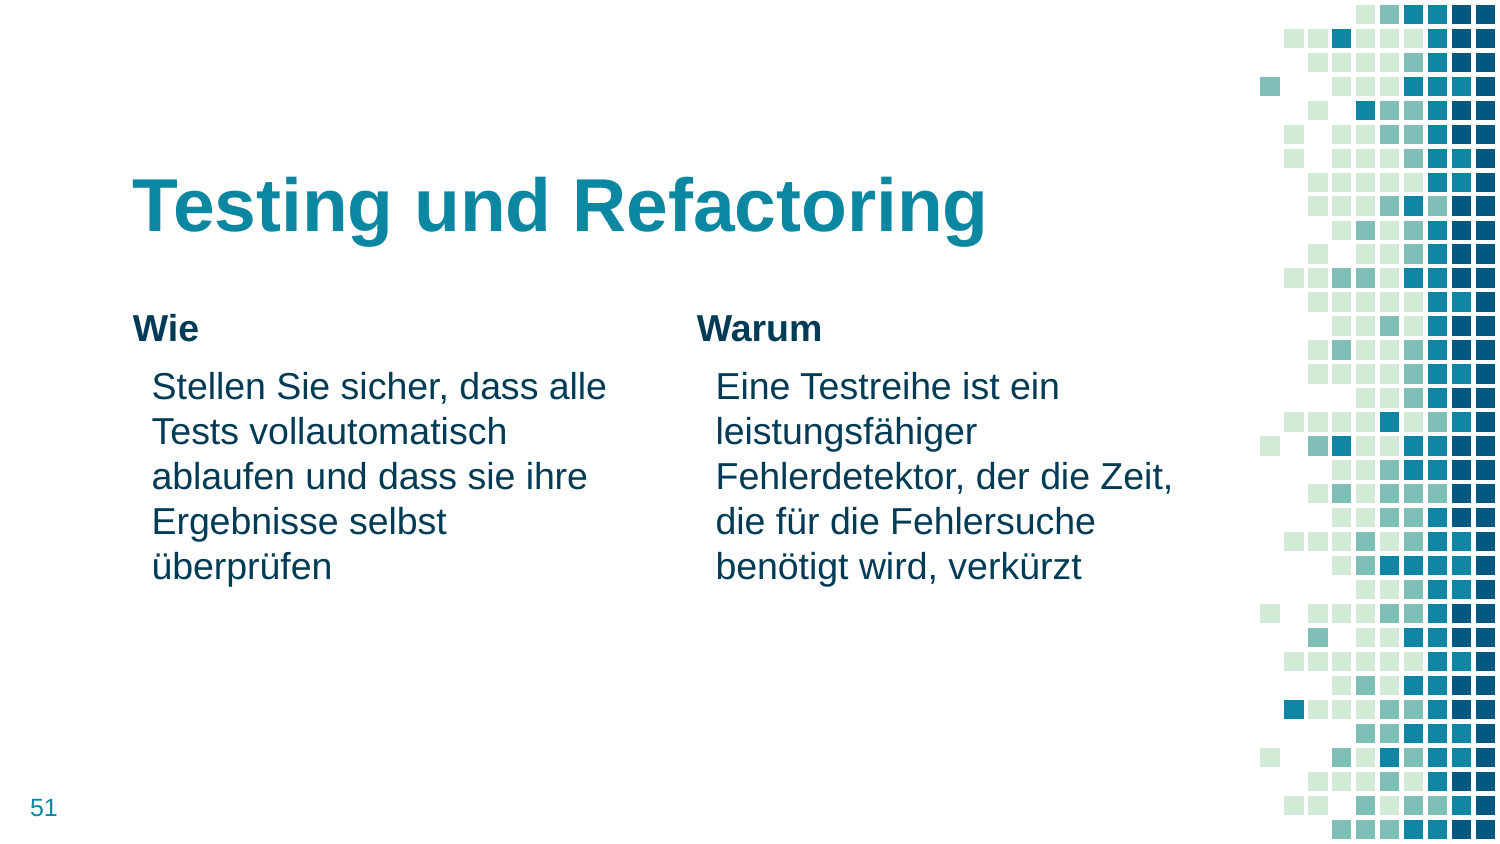

# Testing und Refactoring
Wie
Stellen Sie sicher, dass alle Tests vollautomatisch ablaufen und dass sie ihre Ergebnisse selbst überprüfen
Warum
Eine Testreihe ist ein leistungsfähiger Fehlerdetektor, der die Zeit, die für die Fehlersuche benötigt wird, verkürzt
51